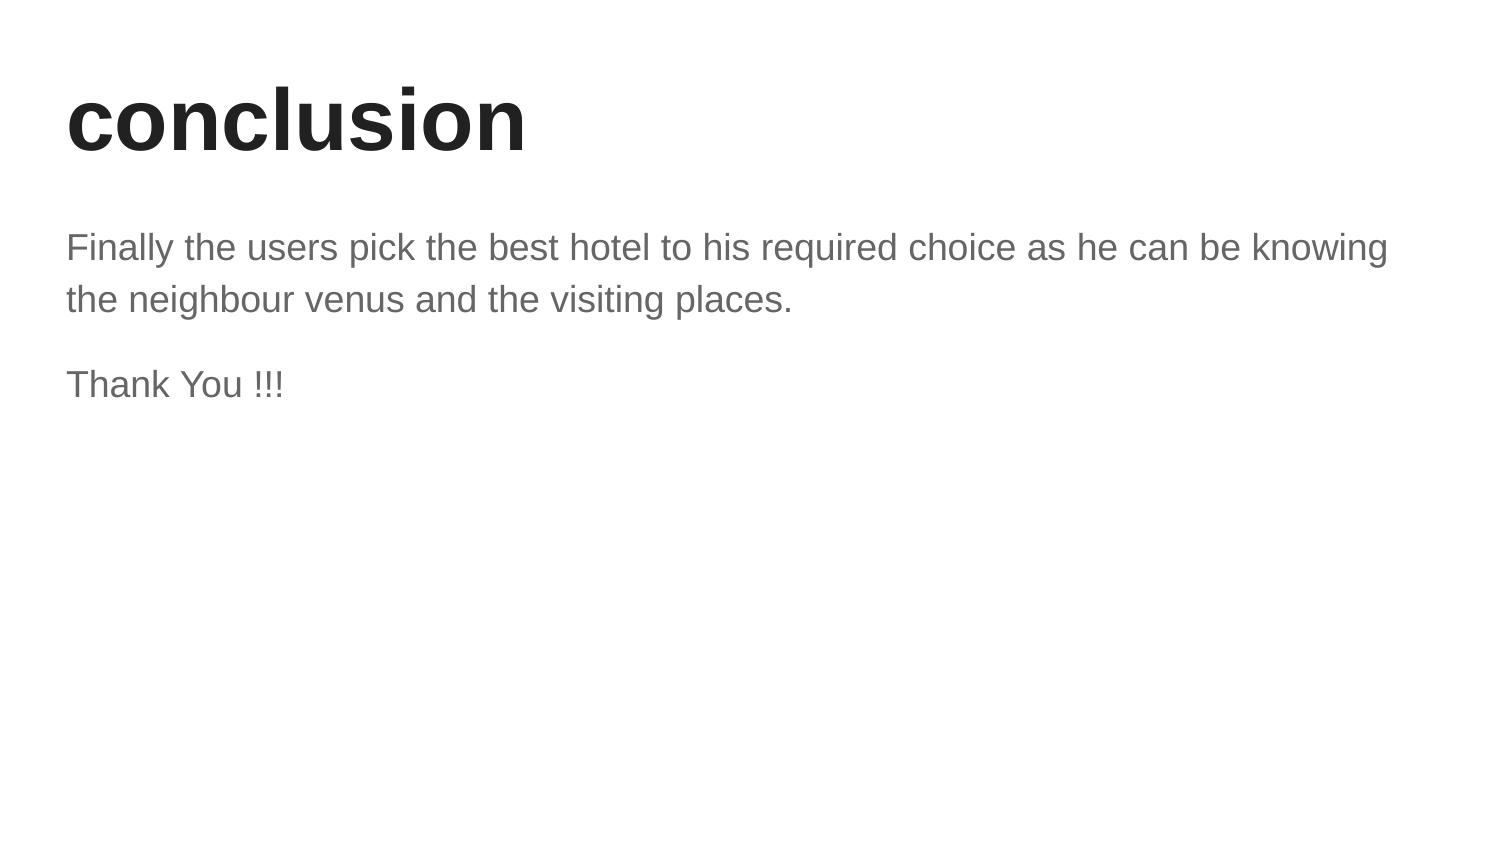

# conclusion
Finally the users pick the best hotel to his required choice as he can be knowing the neighbour venus and the visiting places.
Thank You !!!